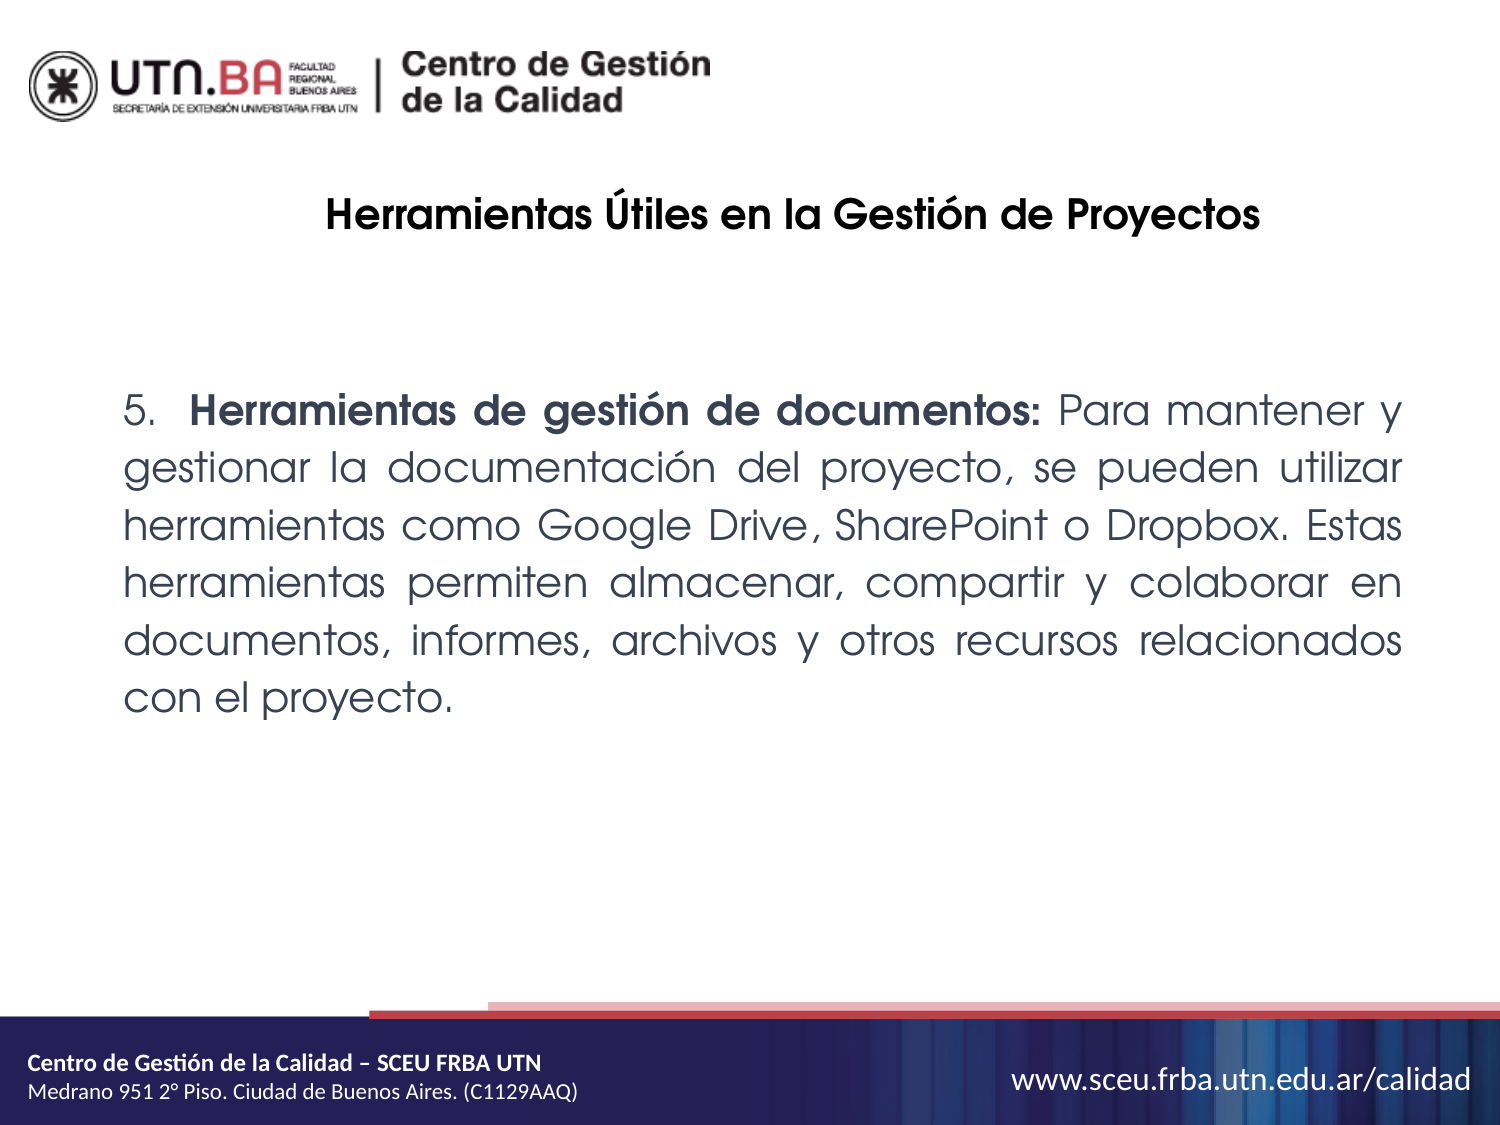

Herramientas Útiles en la Gestión de Proyectos
5.  Herramientas de gestión de documentos: Para mantener y gestionar la documentación del proyecto, se pueden utilizar herramientas como Google Drive, SharePoint o Dropbox. Estas herramientas permiten almacenar, compartir y colaborar en documentos, informes, archivos y otros recursos relacionados con el proyecto.